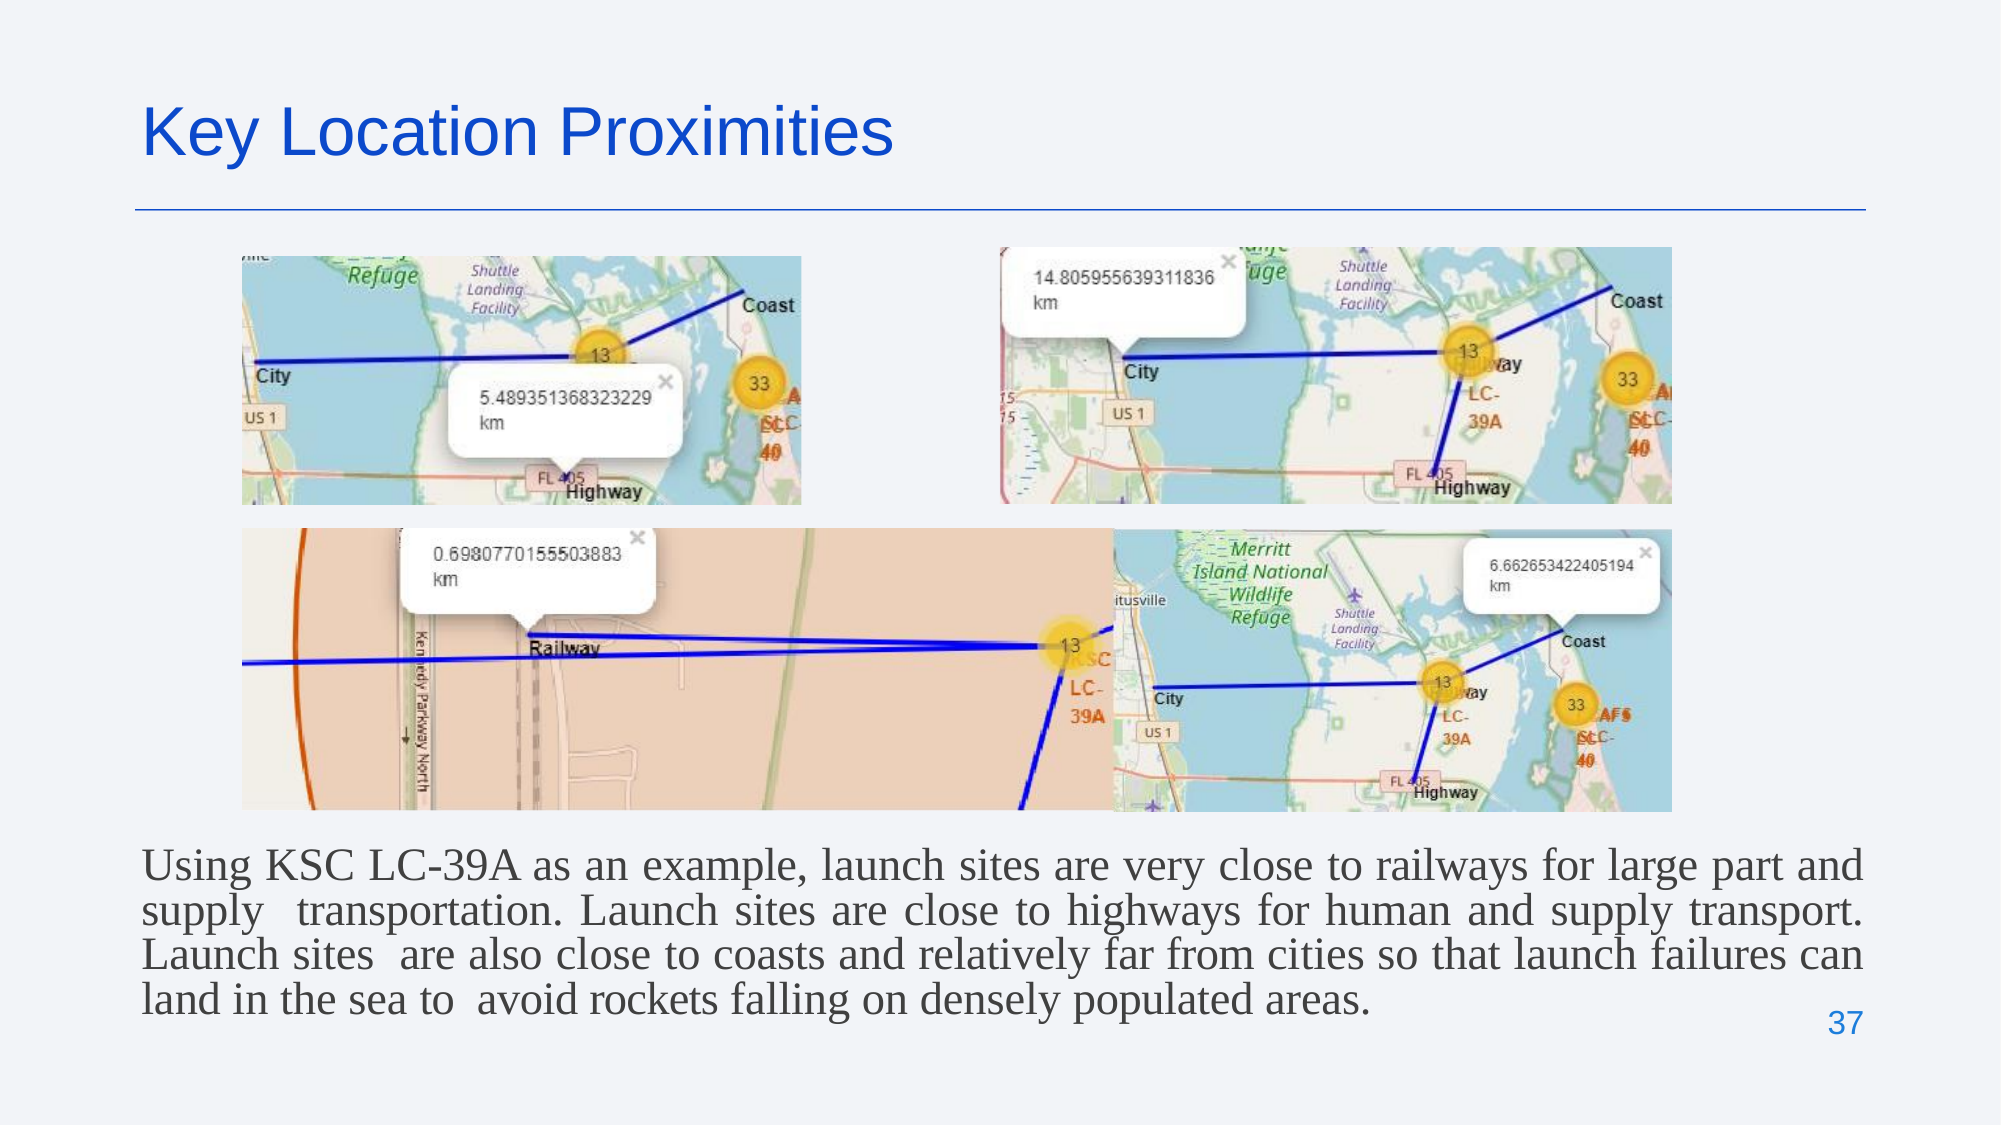

Key Location Proximities

Using KSC LC-39A as an example, launch sites are very close to railways for large part and supply  transportation. Launch sites are close to highways for human and supply transport. Launch sites  are also close to coasts and relatively far from cities so that launch failures can land in the sea to  avoid rockets falling on densely populated areas.
37